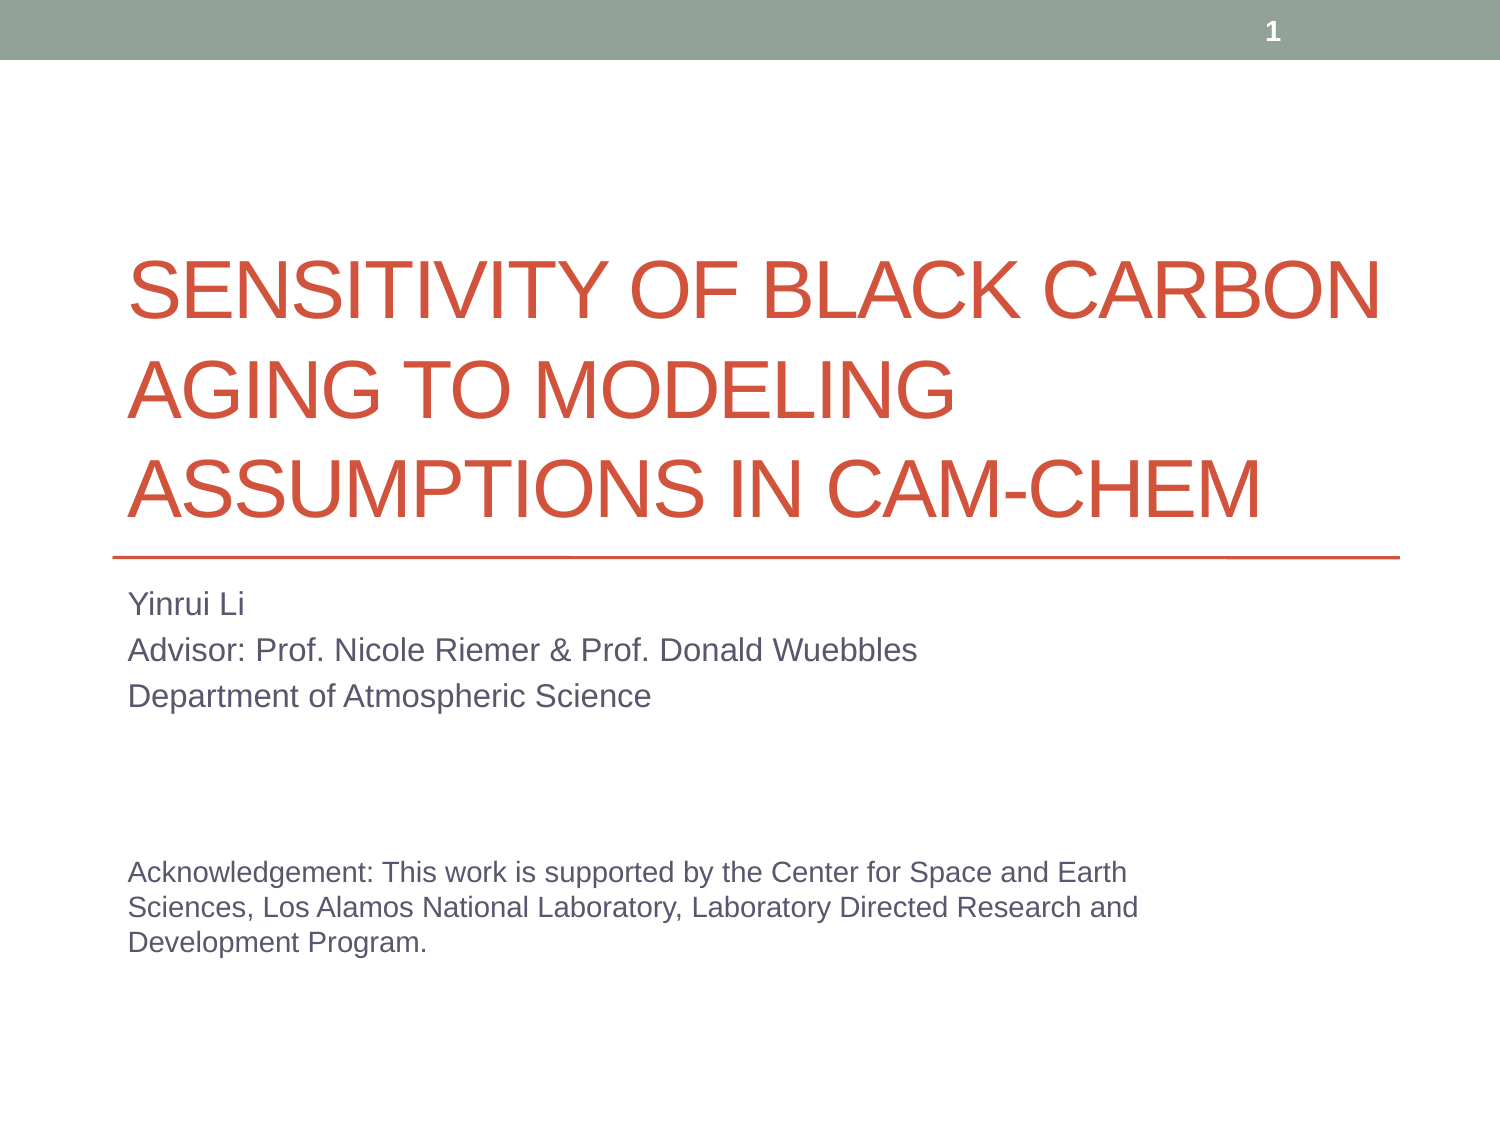

1
# SENSITIVITY OF BLACK CARBON AGING TO MODELING ASSUMPTIONS IN CAM-CHEM
Yinrui Li
Advisor: Prof. Nicole Riemer & Prof. Donald Wuebbles
Department of Atmospheric Science

Acknowledgement: This work is supported by the Center for Space and Earth Sciences, Los Alamos National Laboratory, Laboratory Directed Research and Development Program.